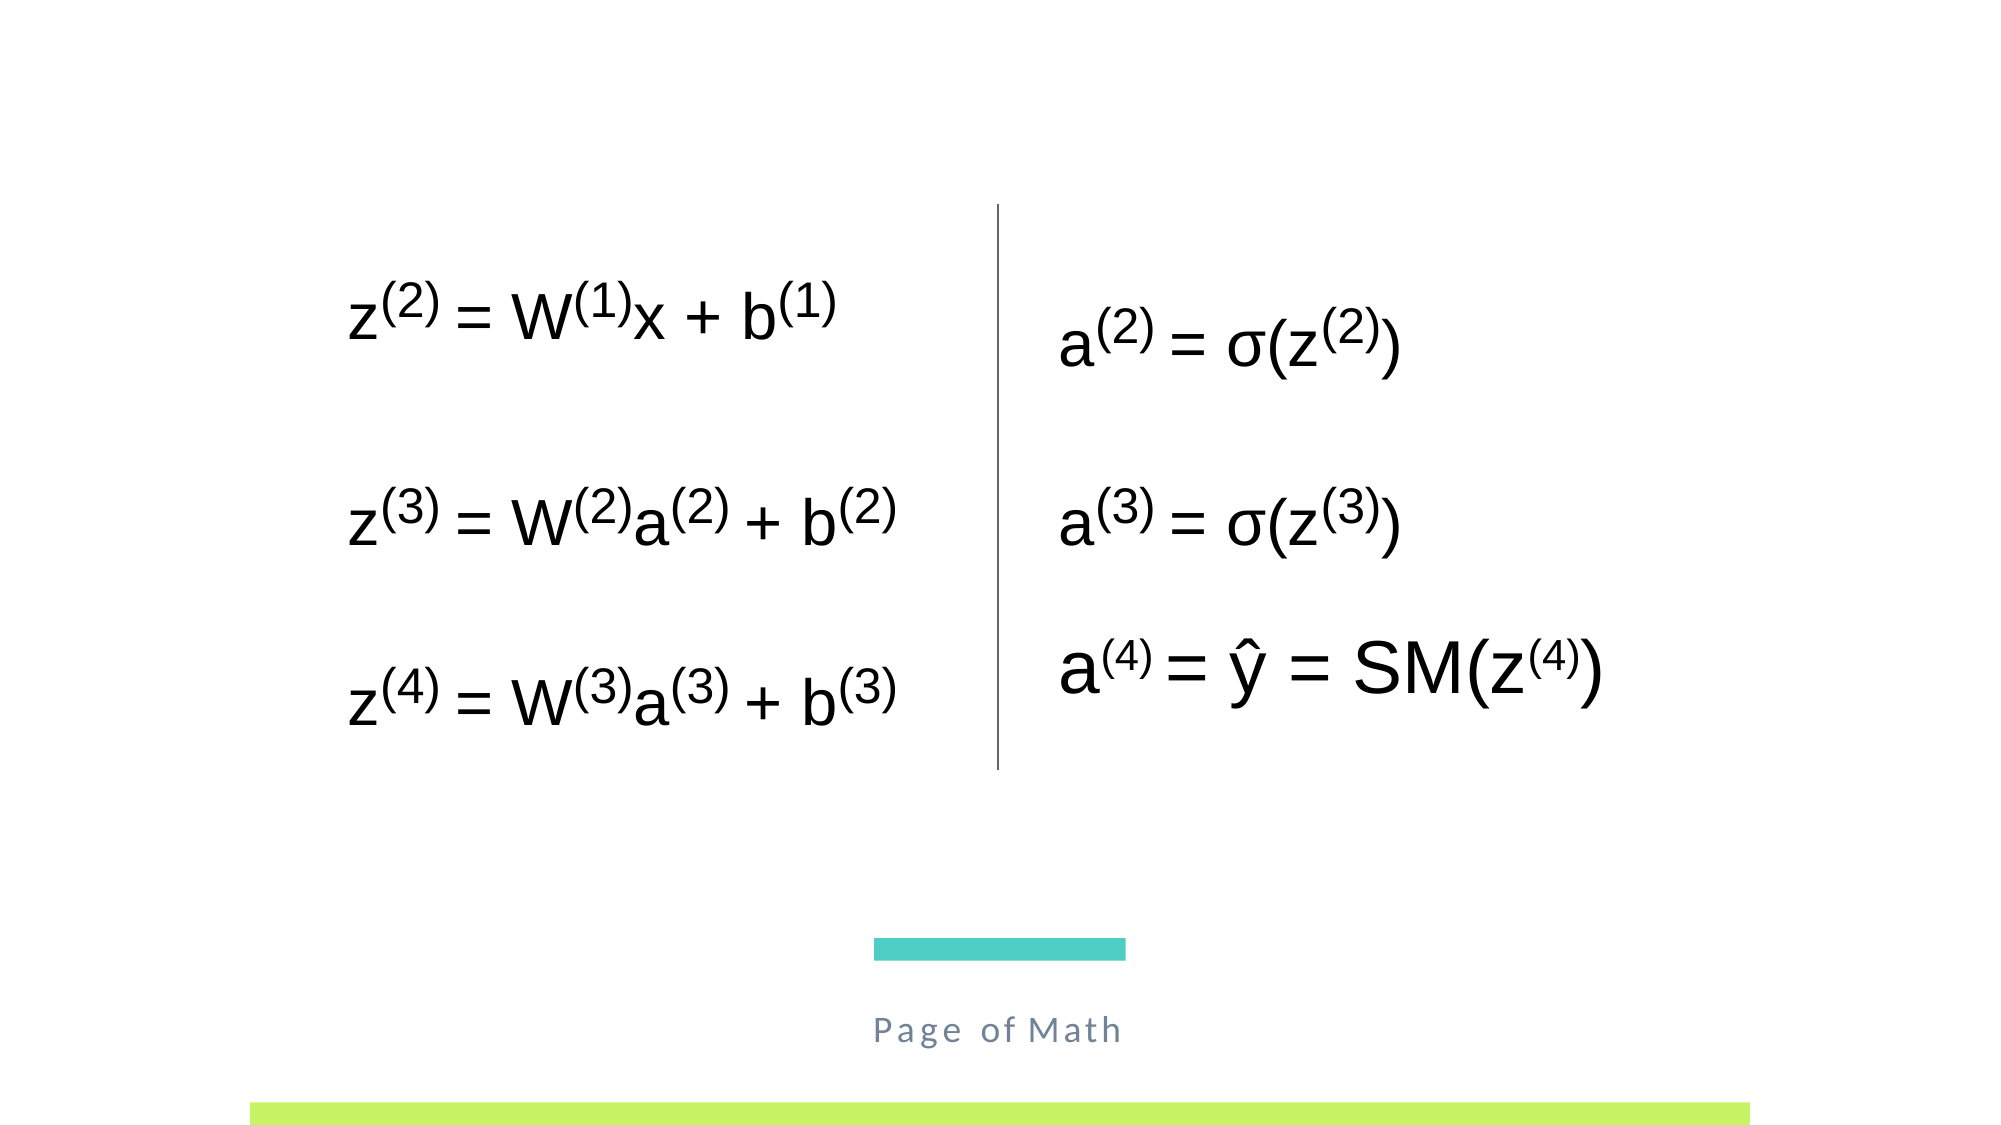

a(2) = σ(z(2))
# z(2) = W(1)x + b(1)
z(3) = W(2)a(2) + b(2)
a(3) = σ(z(3))
z(4) = W(3)a(3) + b(3)
a(4) = ŷ = SM(z(4))

Page of Math